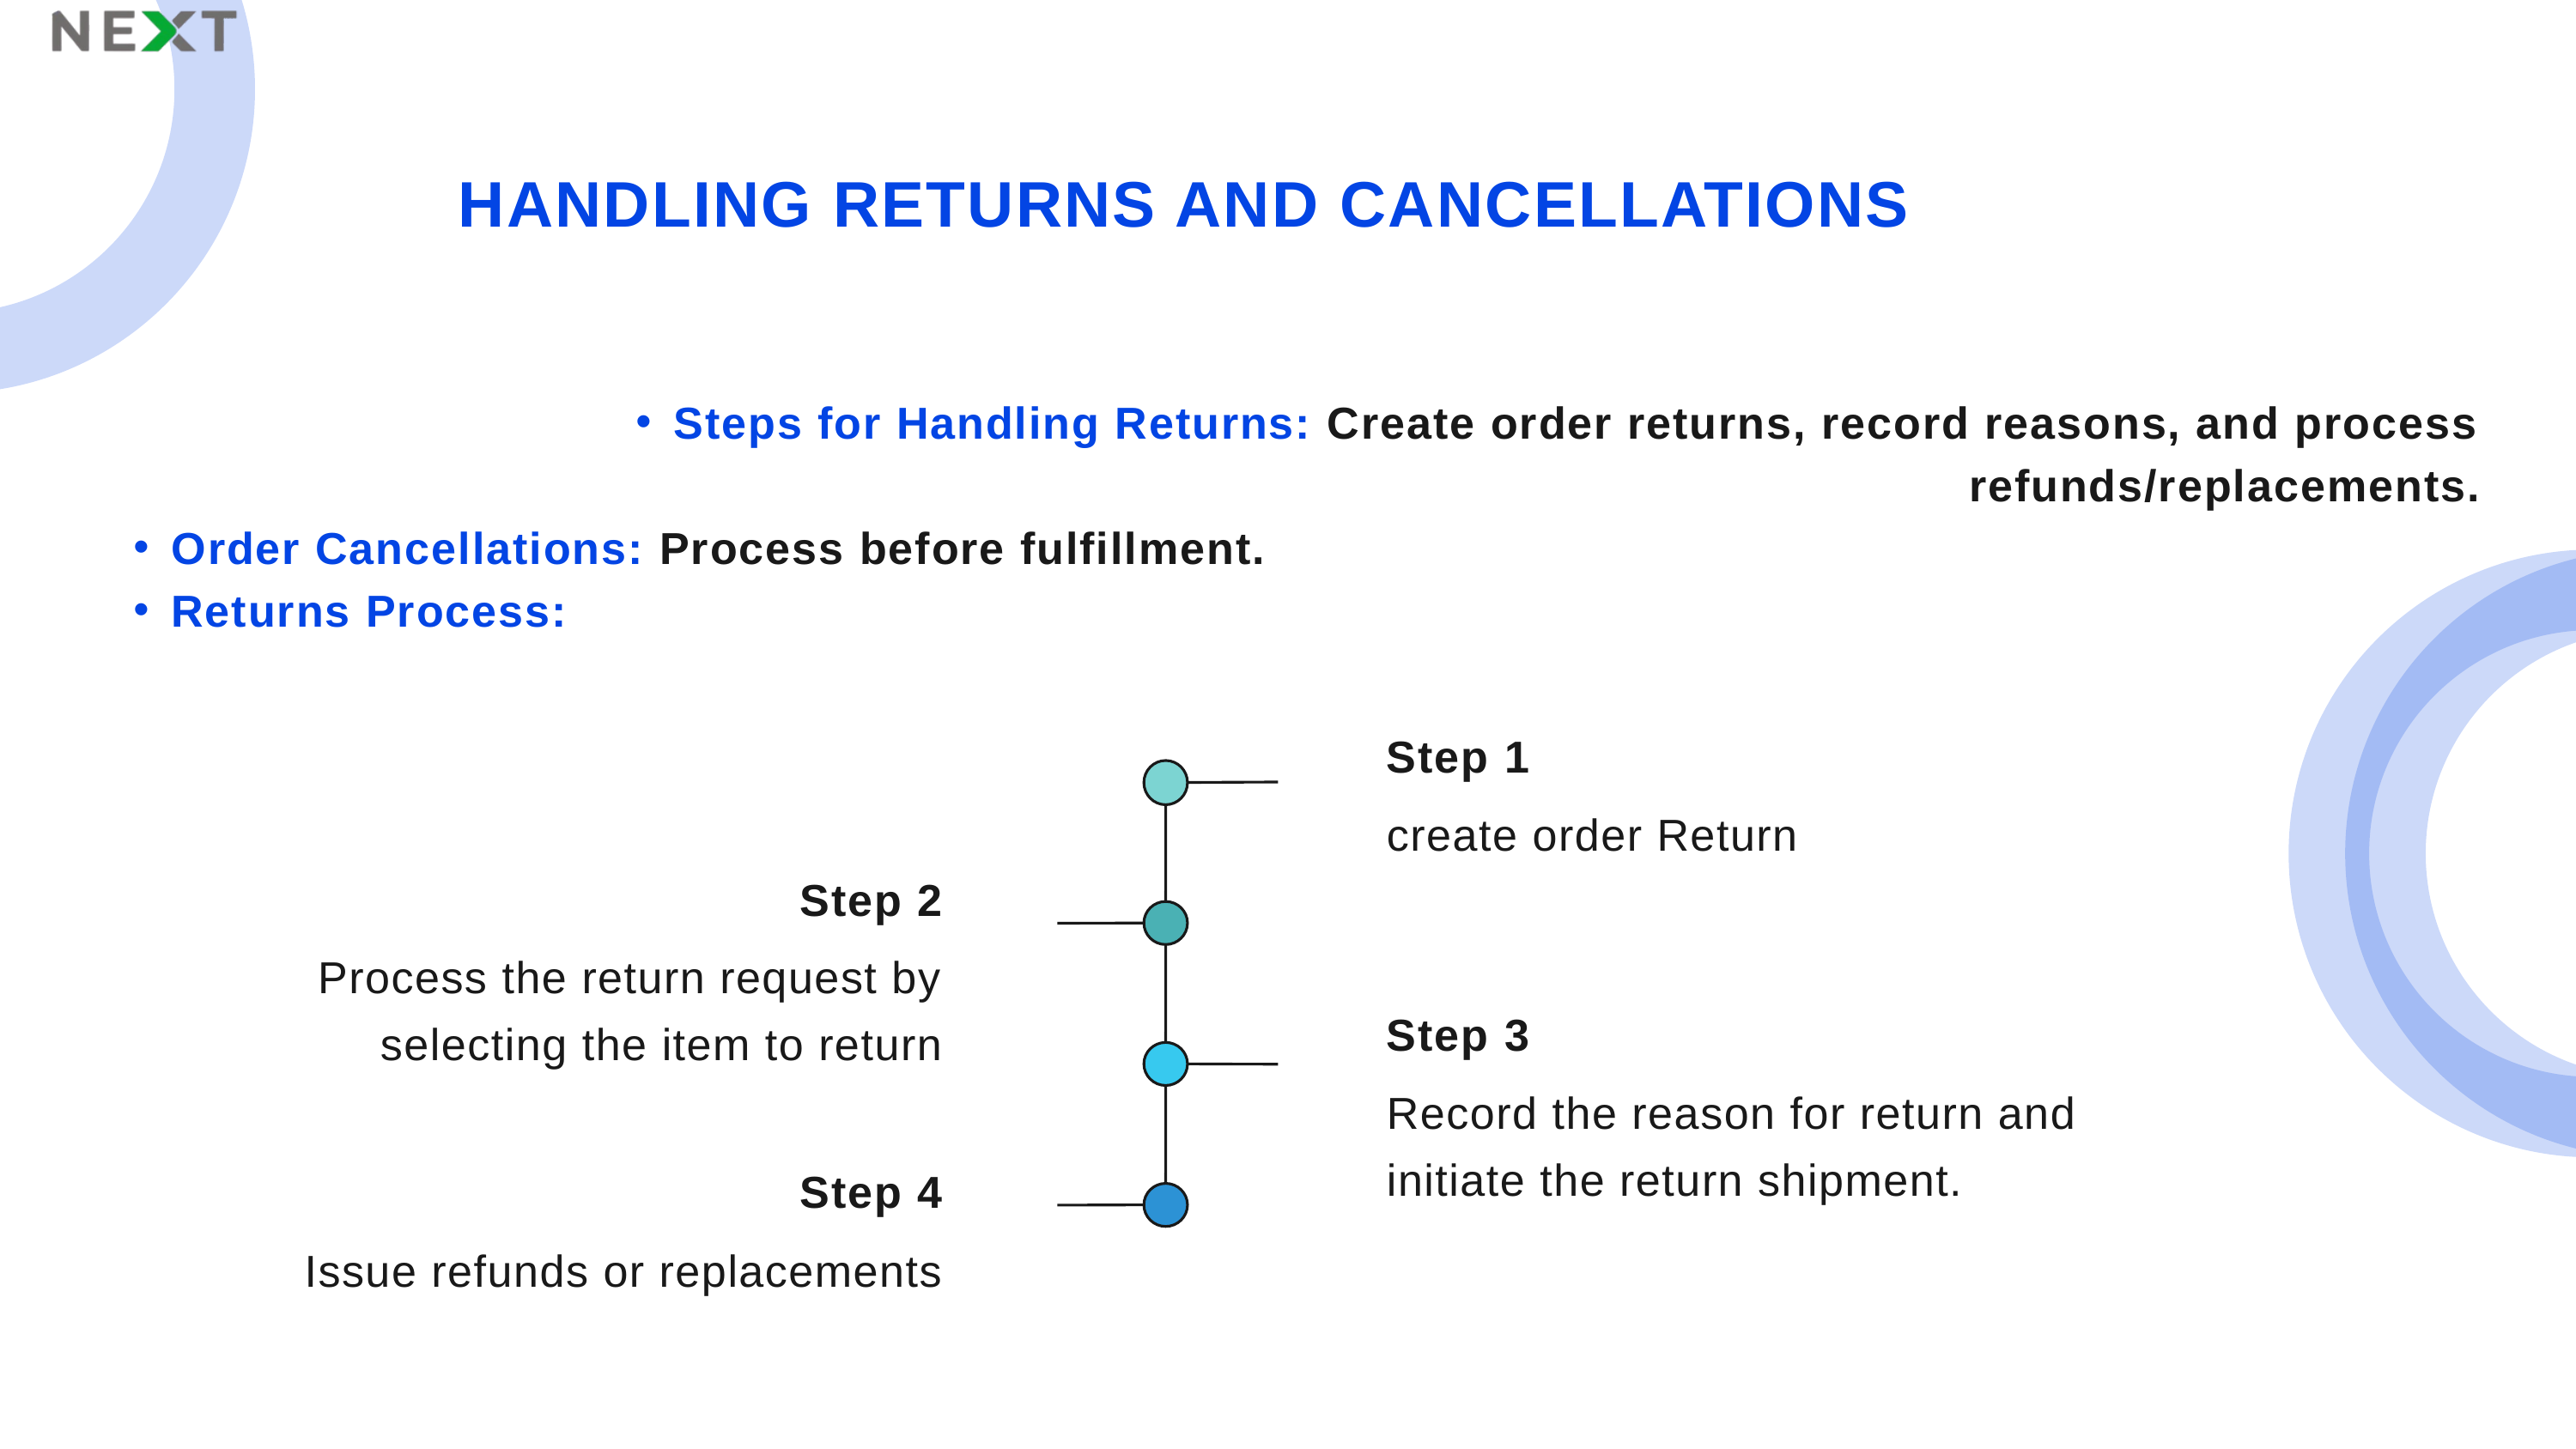

HANDLING RETURNS AND CANCELLATIONS
Steps for Handling Returns: Create order returns, record reasons, and process refunds/replacements.
Order Cancellations: Process before fulfillment.
Returns Process:

Step 1
create order Return

Step 2

Process the return request by selecting the item to return

Step 3
Record the reason for return and initiate the return shipment.

Step 4
Issue refunds or replacements